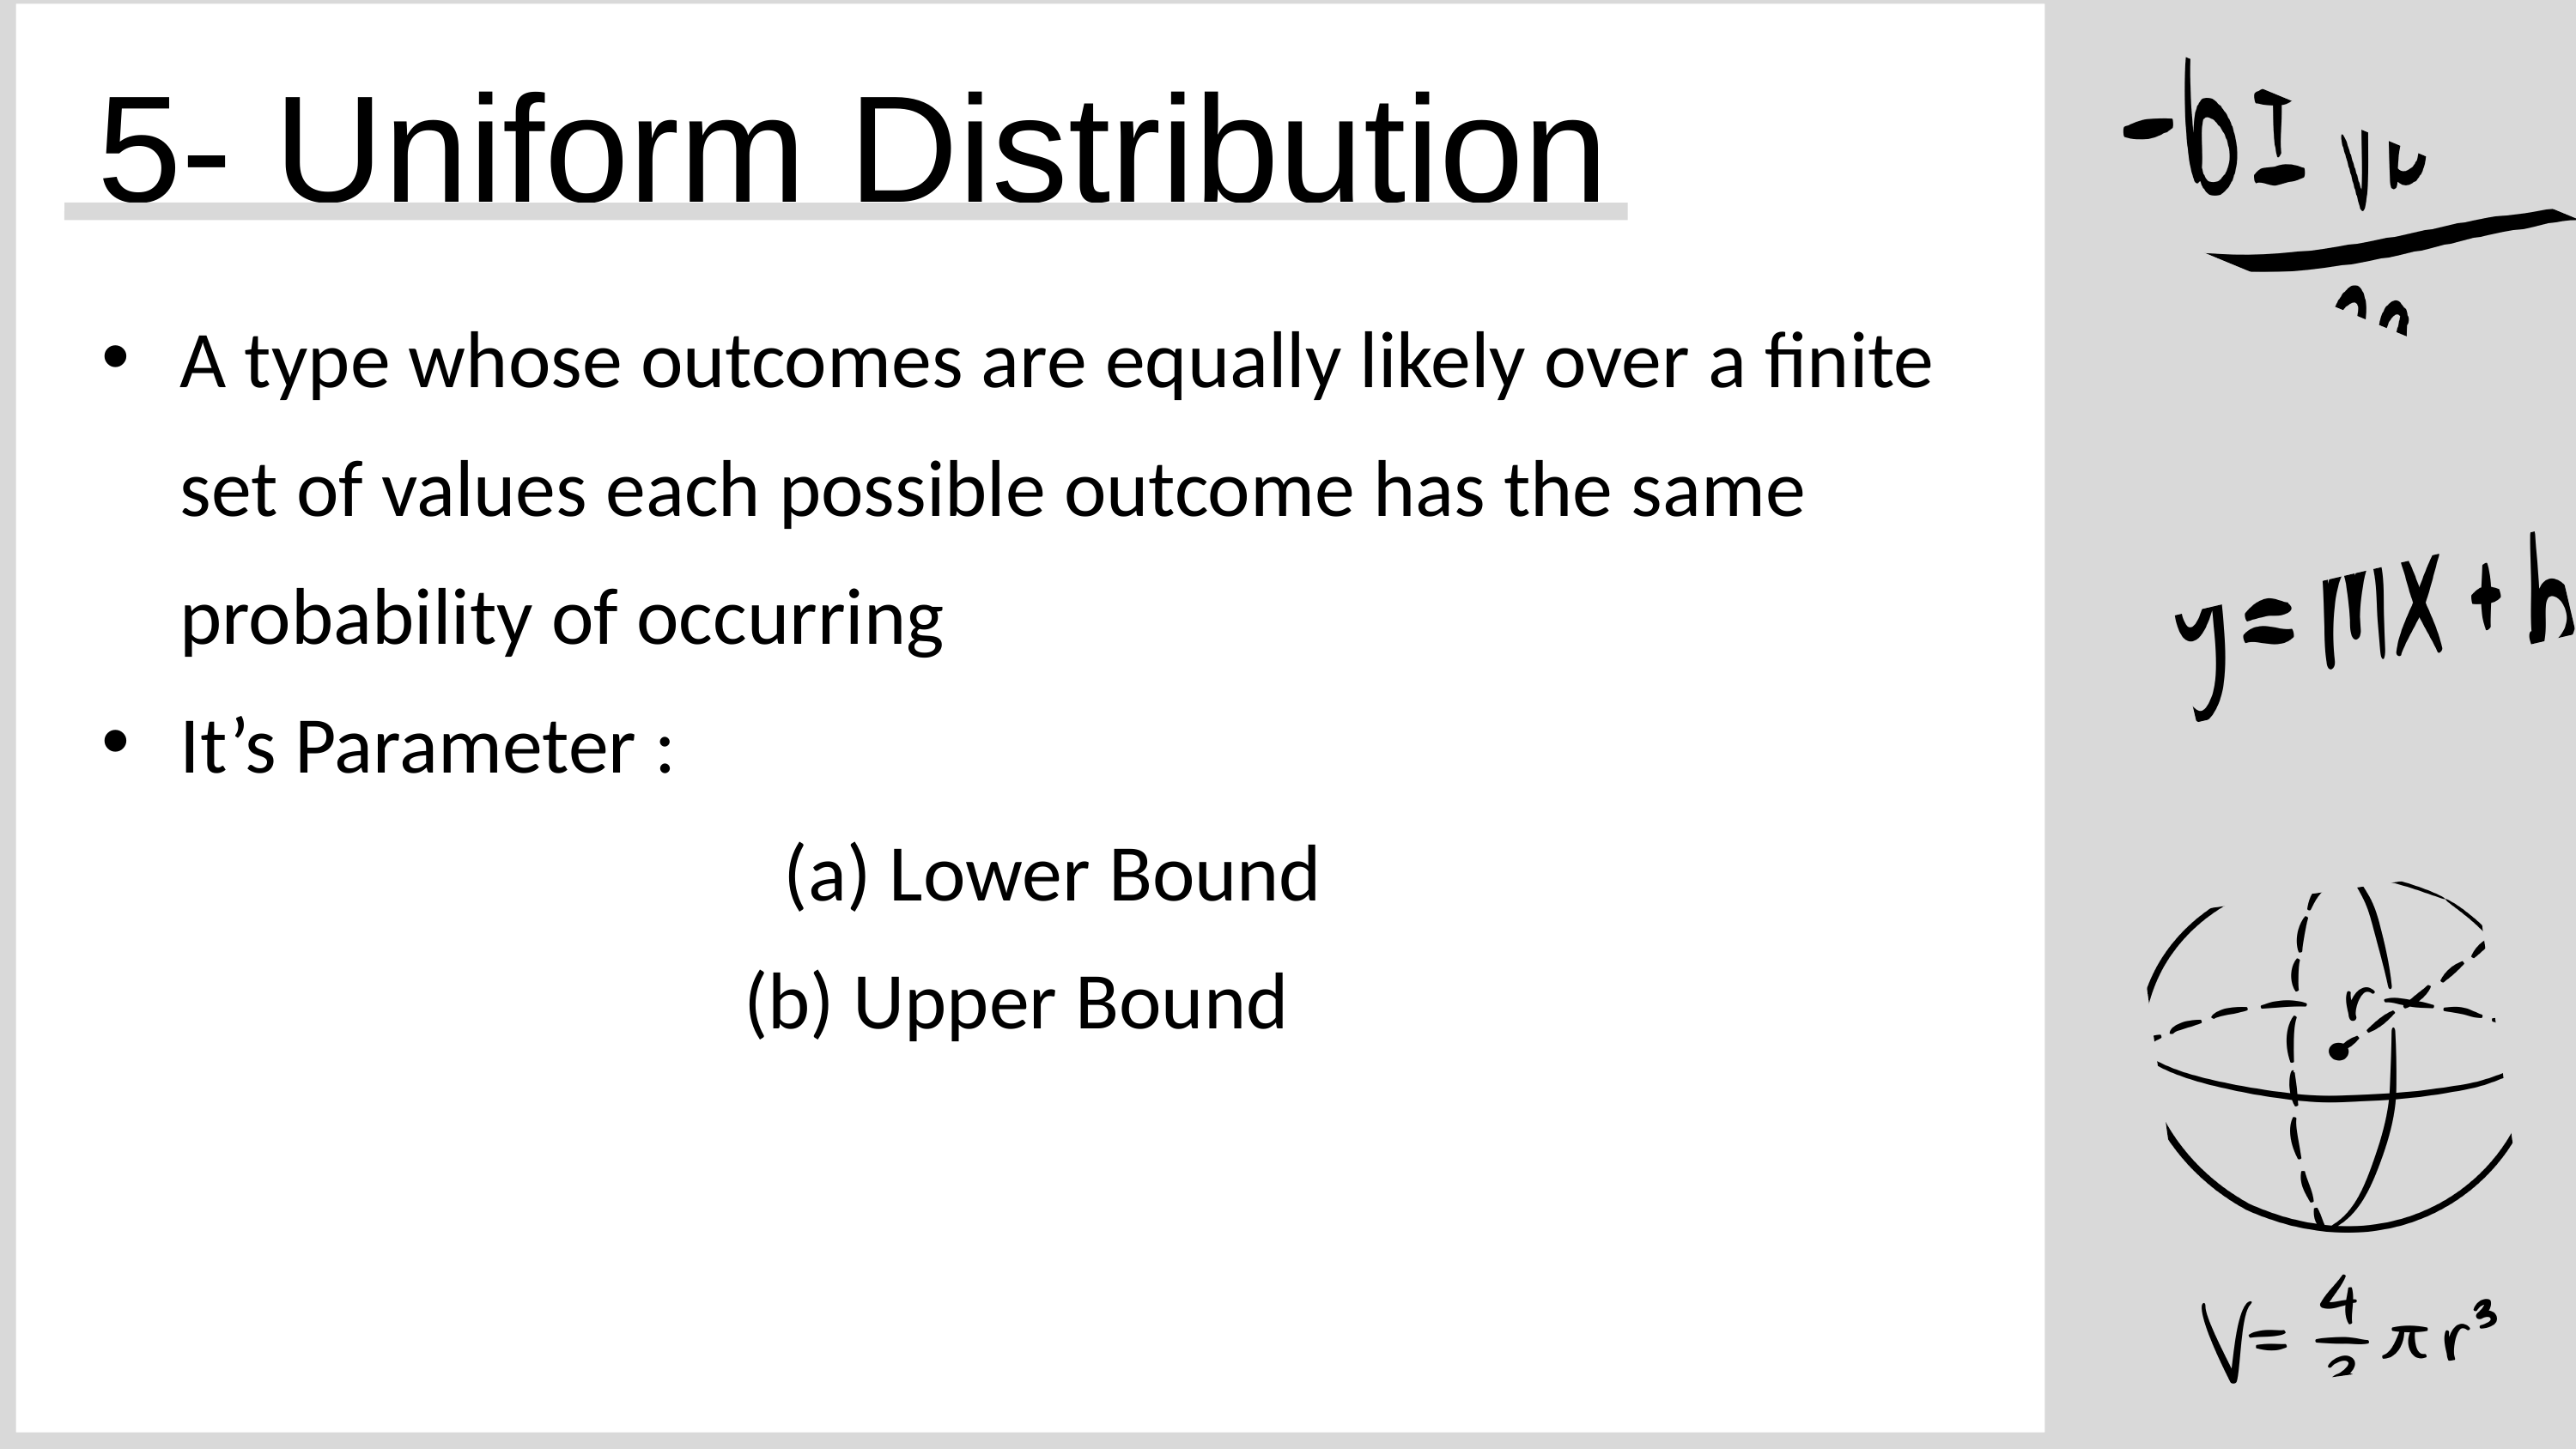

5- Uniform Distribution

A type whose outcomes are equally likely over a finite set of values each possible outcome has the same probability of occurring
It’s Parameter :
 (a) Lower Bound
(b) Upper Bound